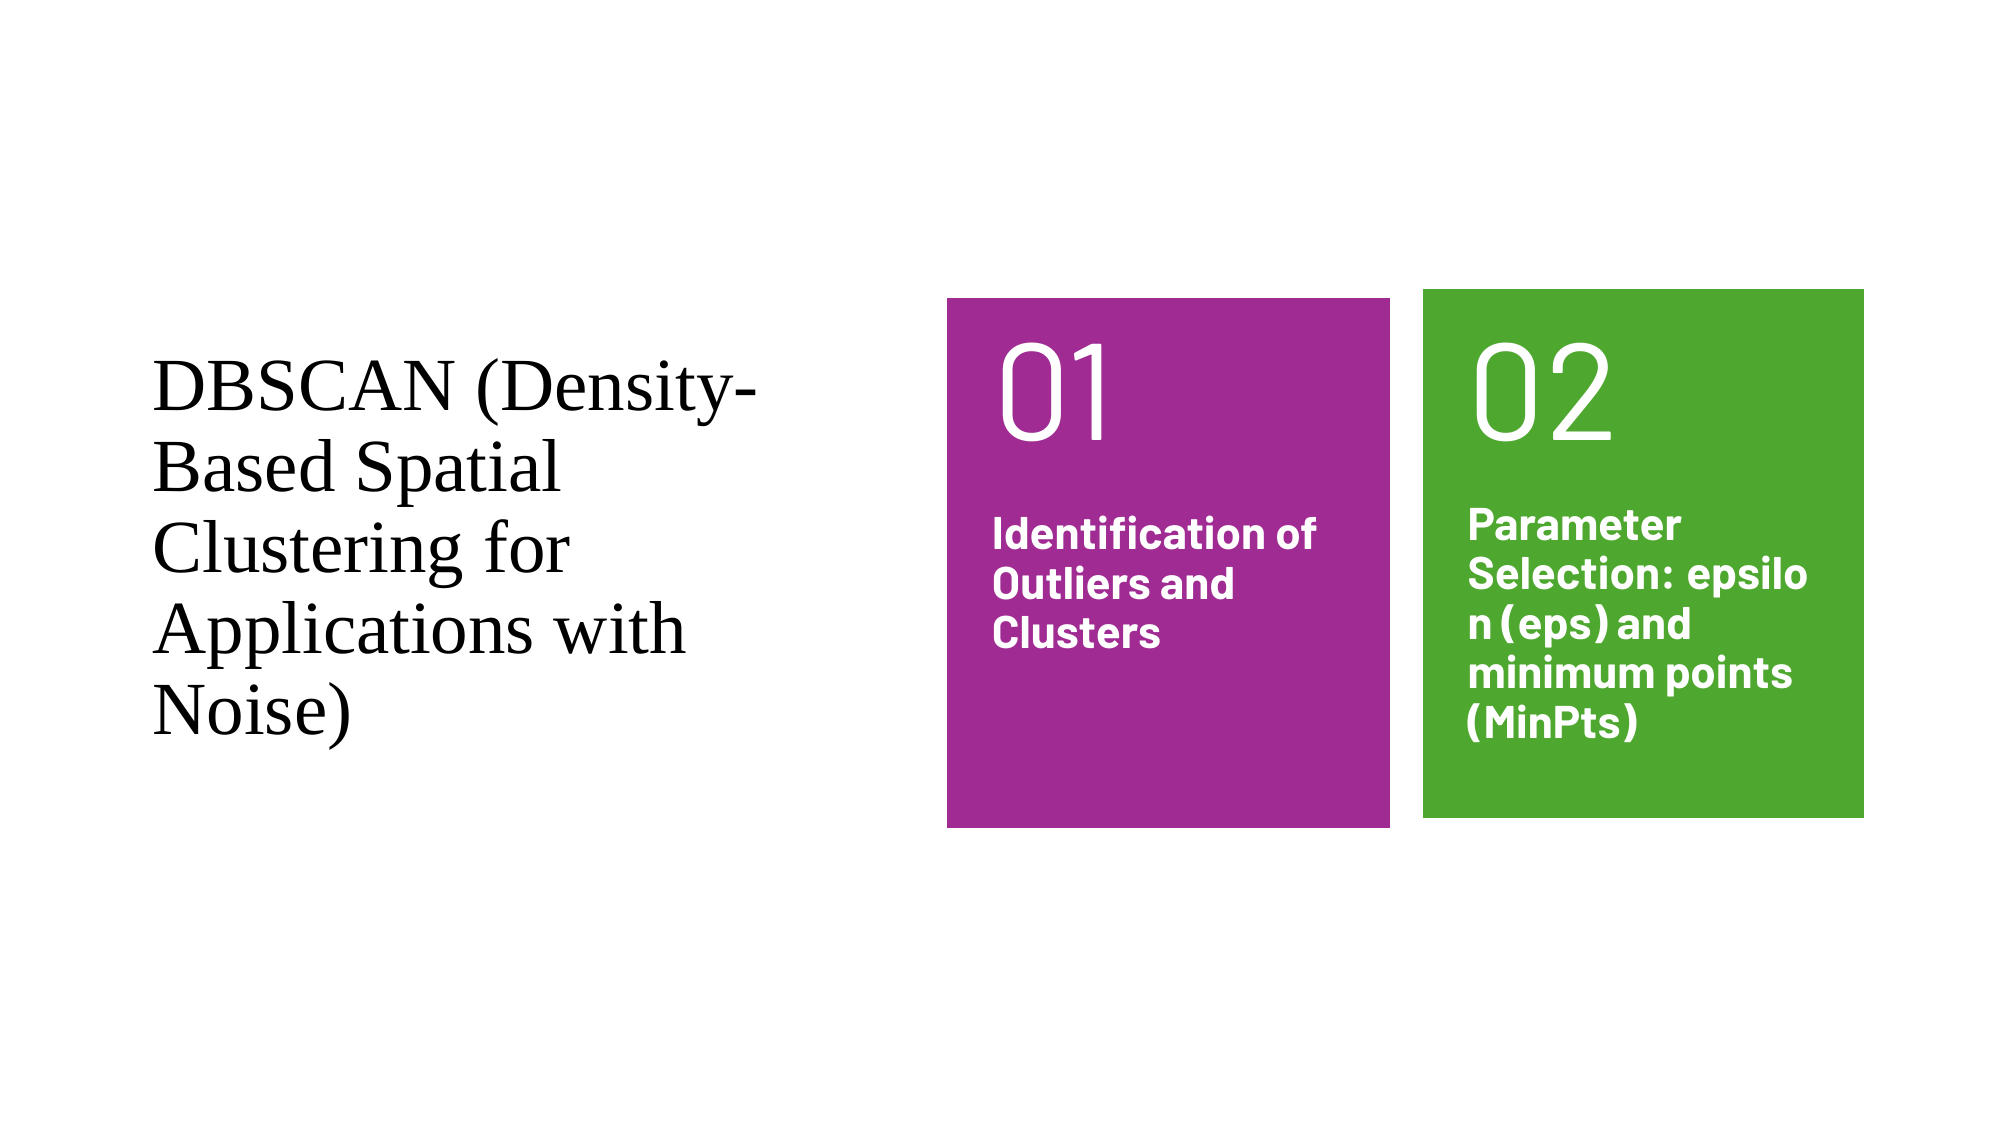

# DBSCAN (Density-Based Spatial Clustering for Applications with Noise)
Identification of Outliers and Clusters
01
Parameter Selection: epsilon (eps) and minimum points (MinPts)
02
23